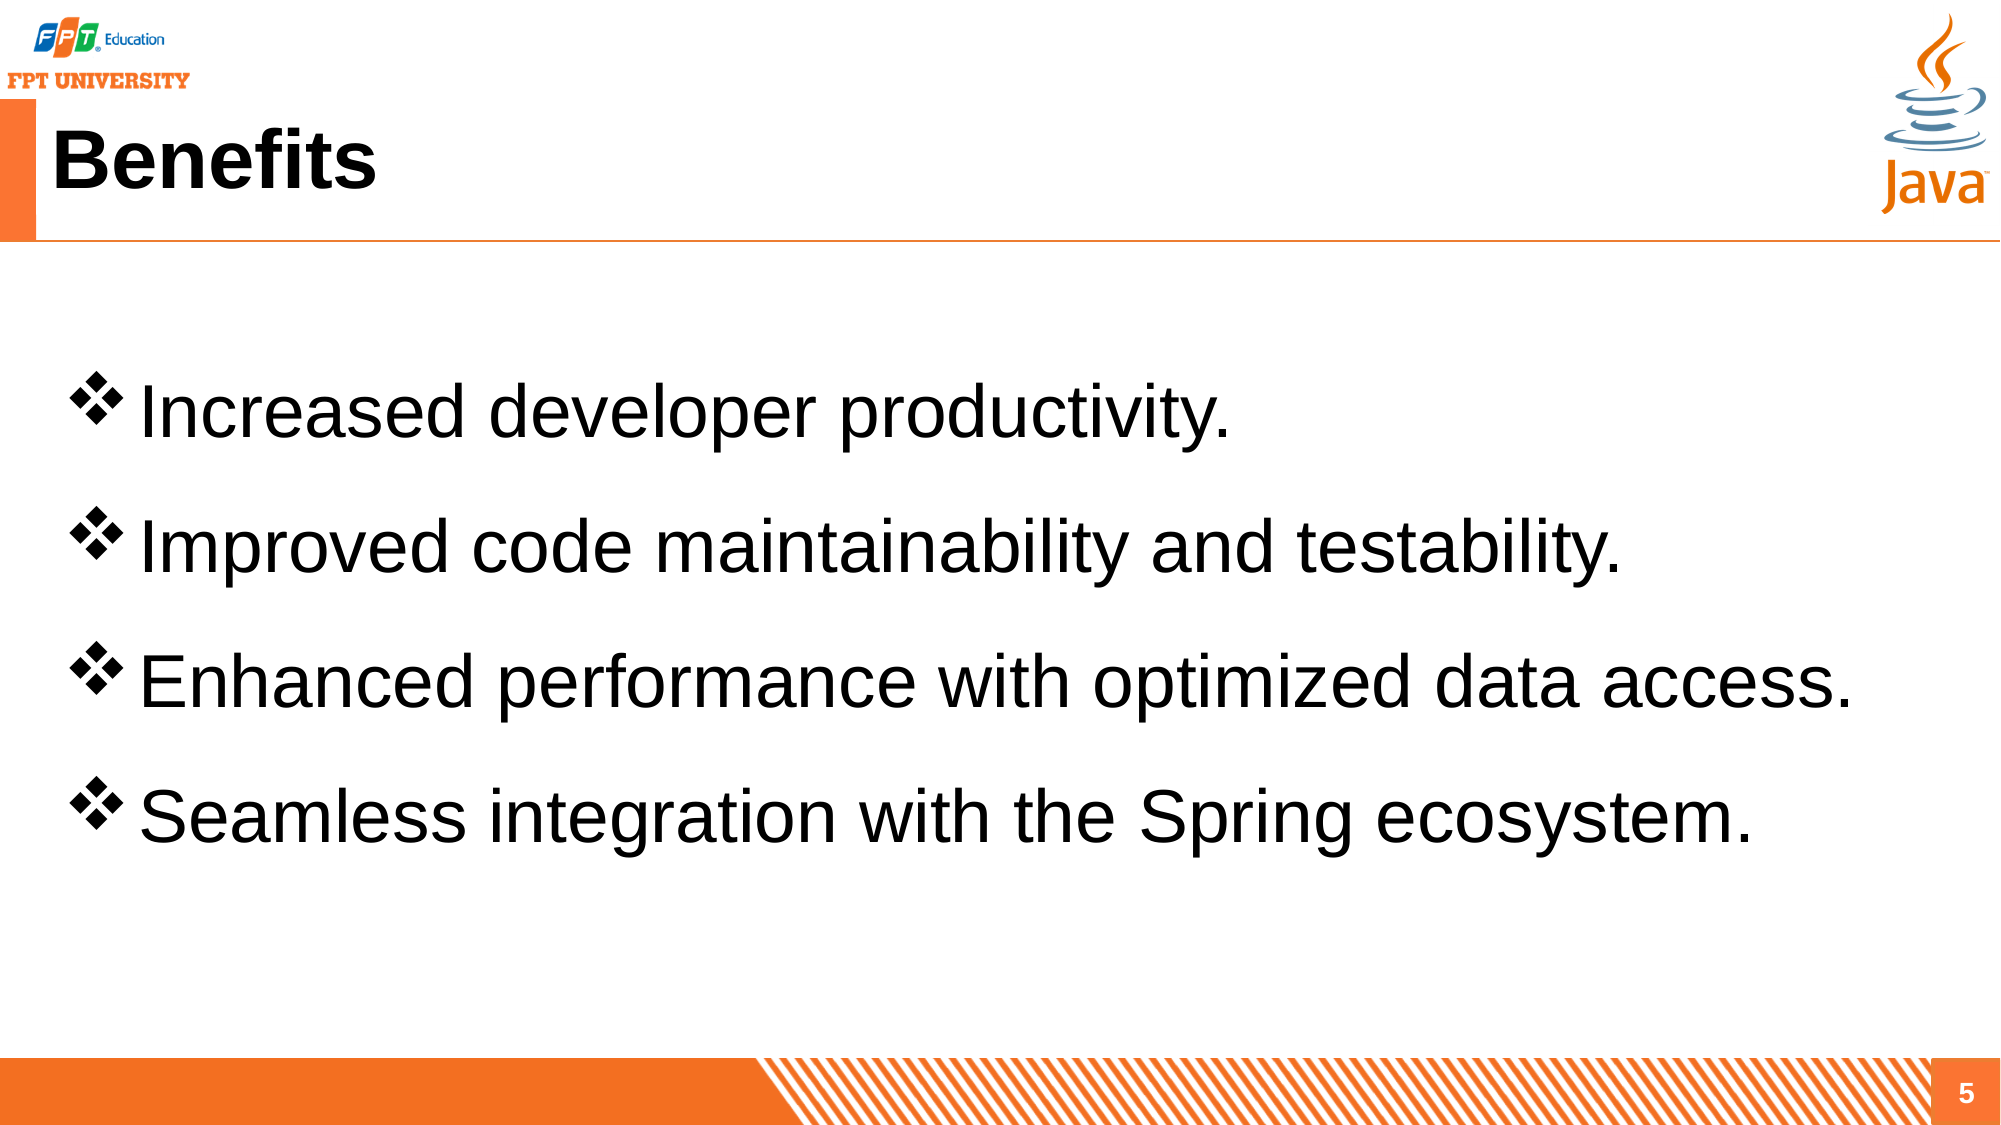

# Benefits
Increased developer productivity.
Improved code maintainability and testability.
Enhanced performance with optimized data access.
Seamless integration with the Spring ecosystem.
5